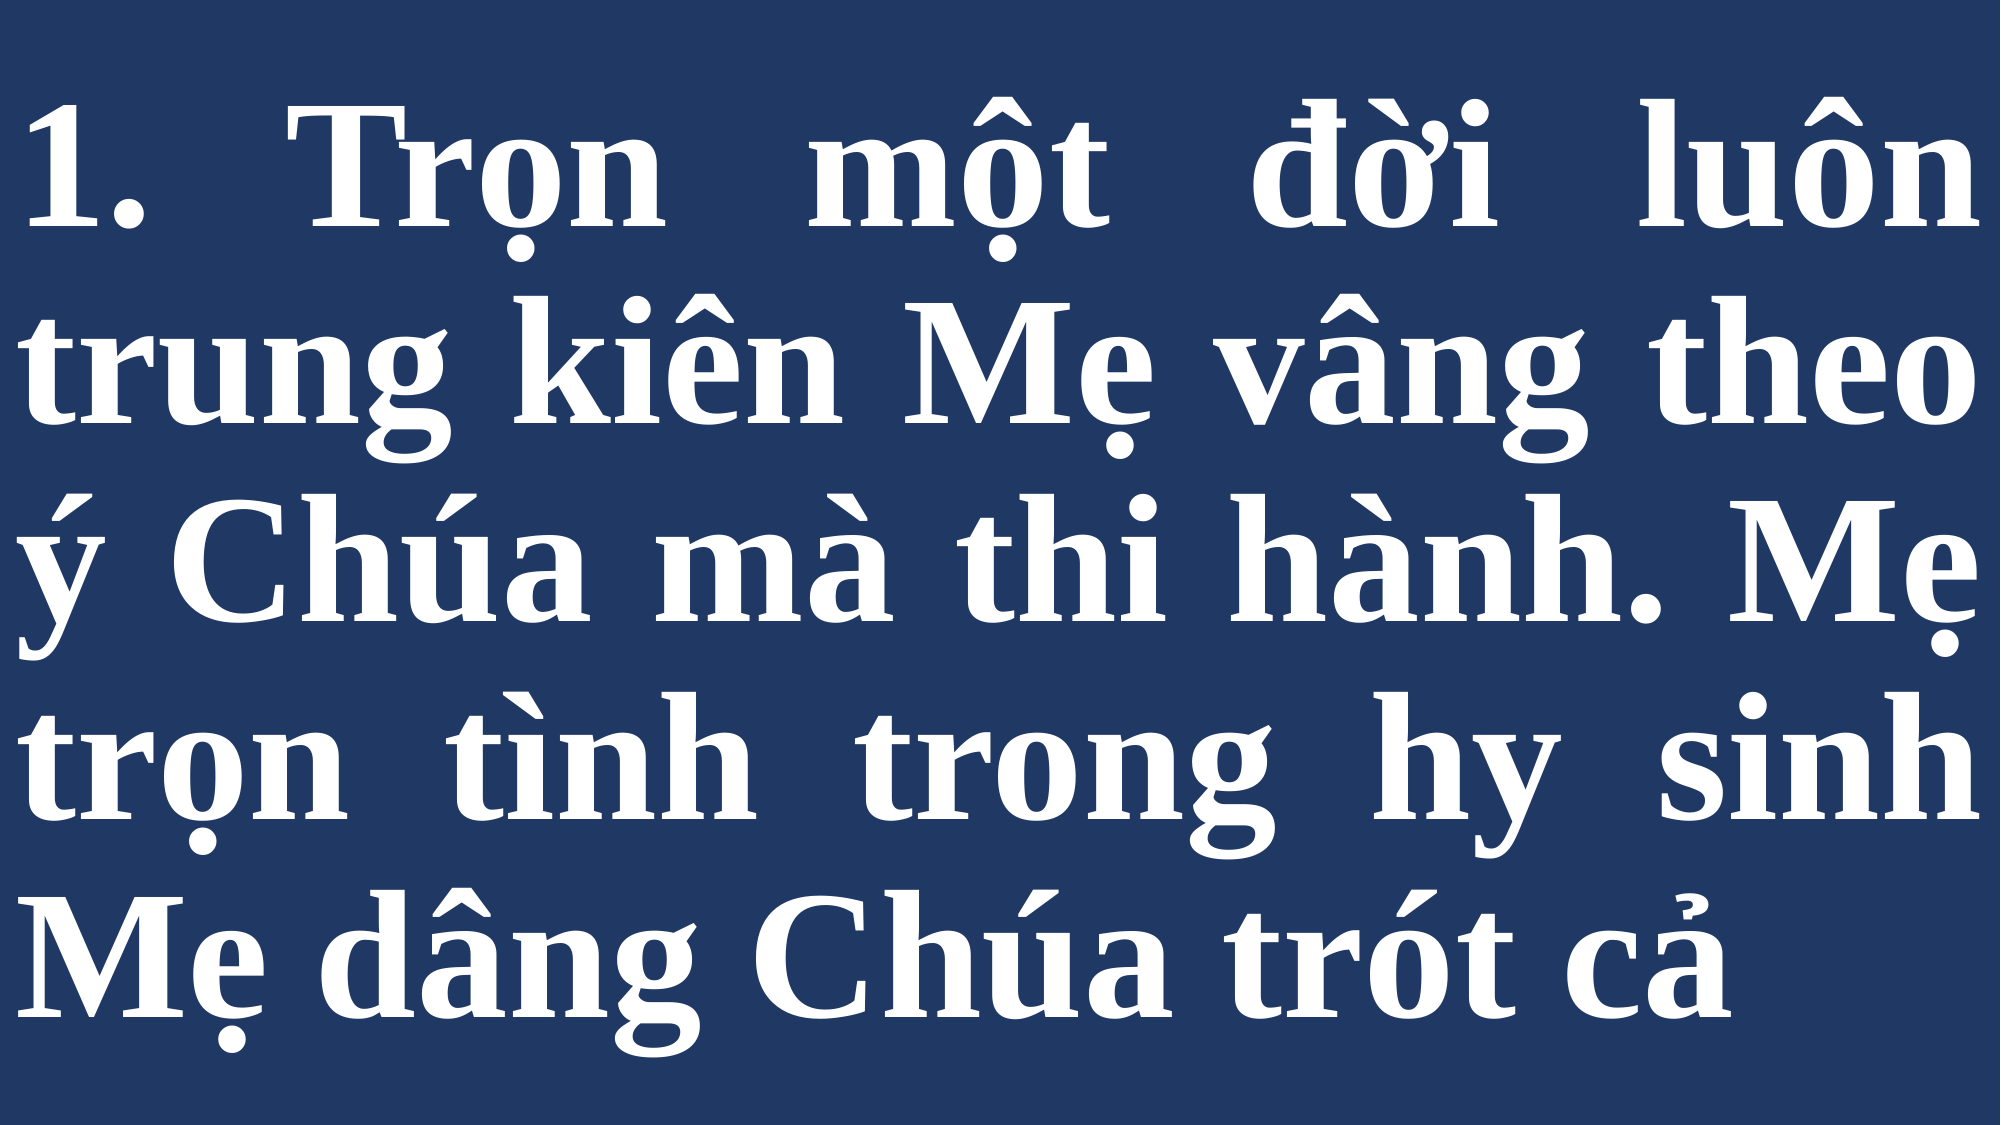

# 1. Trọn một đời luôn trung kiên Mẹ vâng theo ý Chúa mà thi hành. Mẹ trọn tình trong hy sinh Mẹ dâng Chúa trót cả